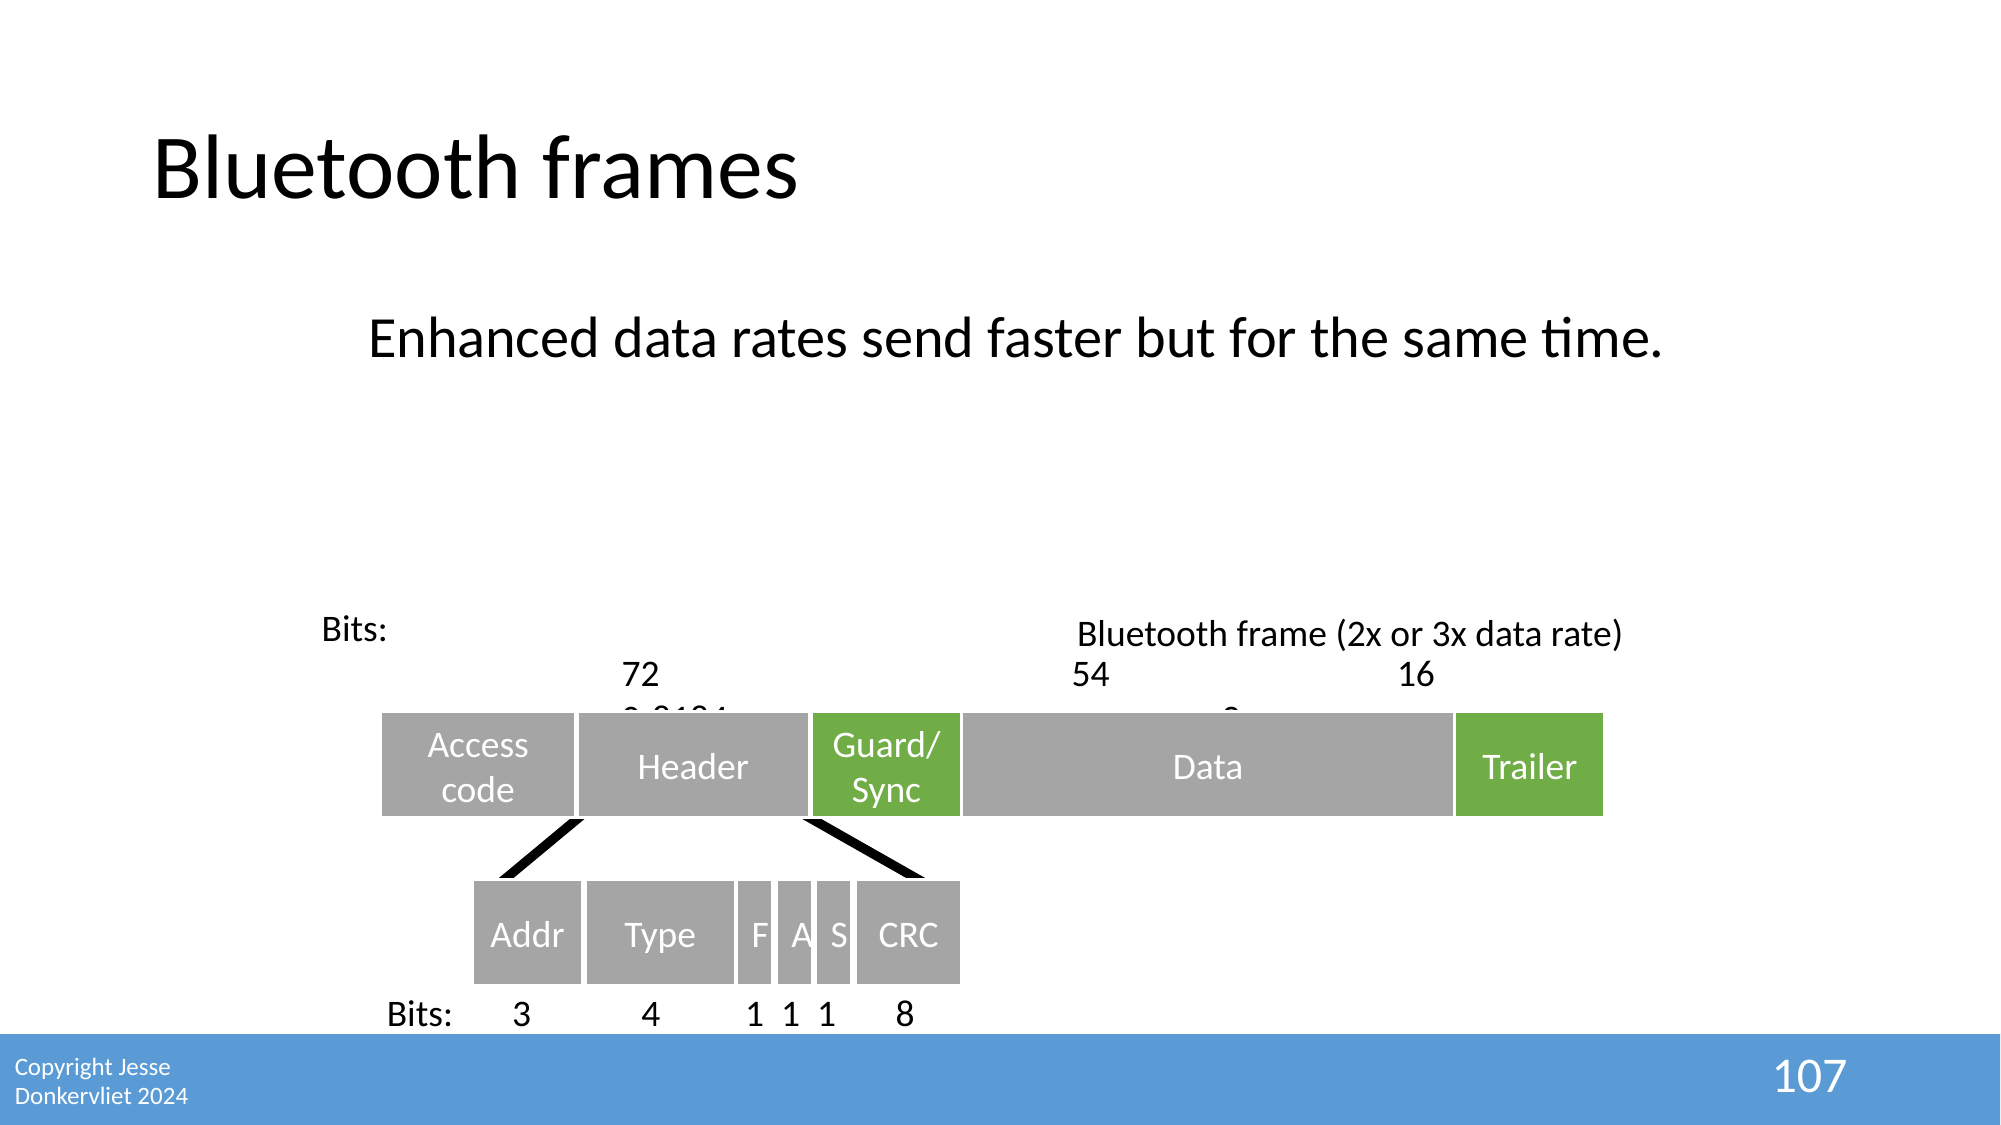

# Bluetooth frames
Enhanced data rates send faster but for the same time.

Bluetooth frame (2x or 3x data rate)
Bits:
		72			54		   16				0-8184				2
Access code
Header
Data
Guard/Sync
Trailer
Addr
Type
F
A
S
CRC
Bits:       3             4          1  1  1       8

107